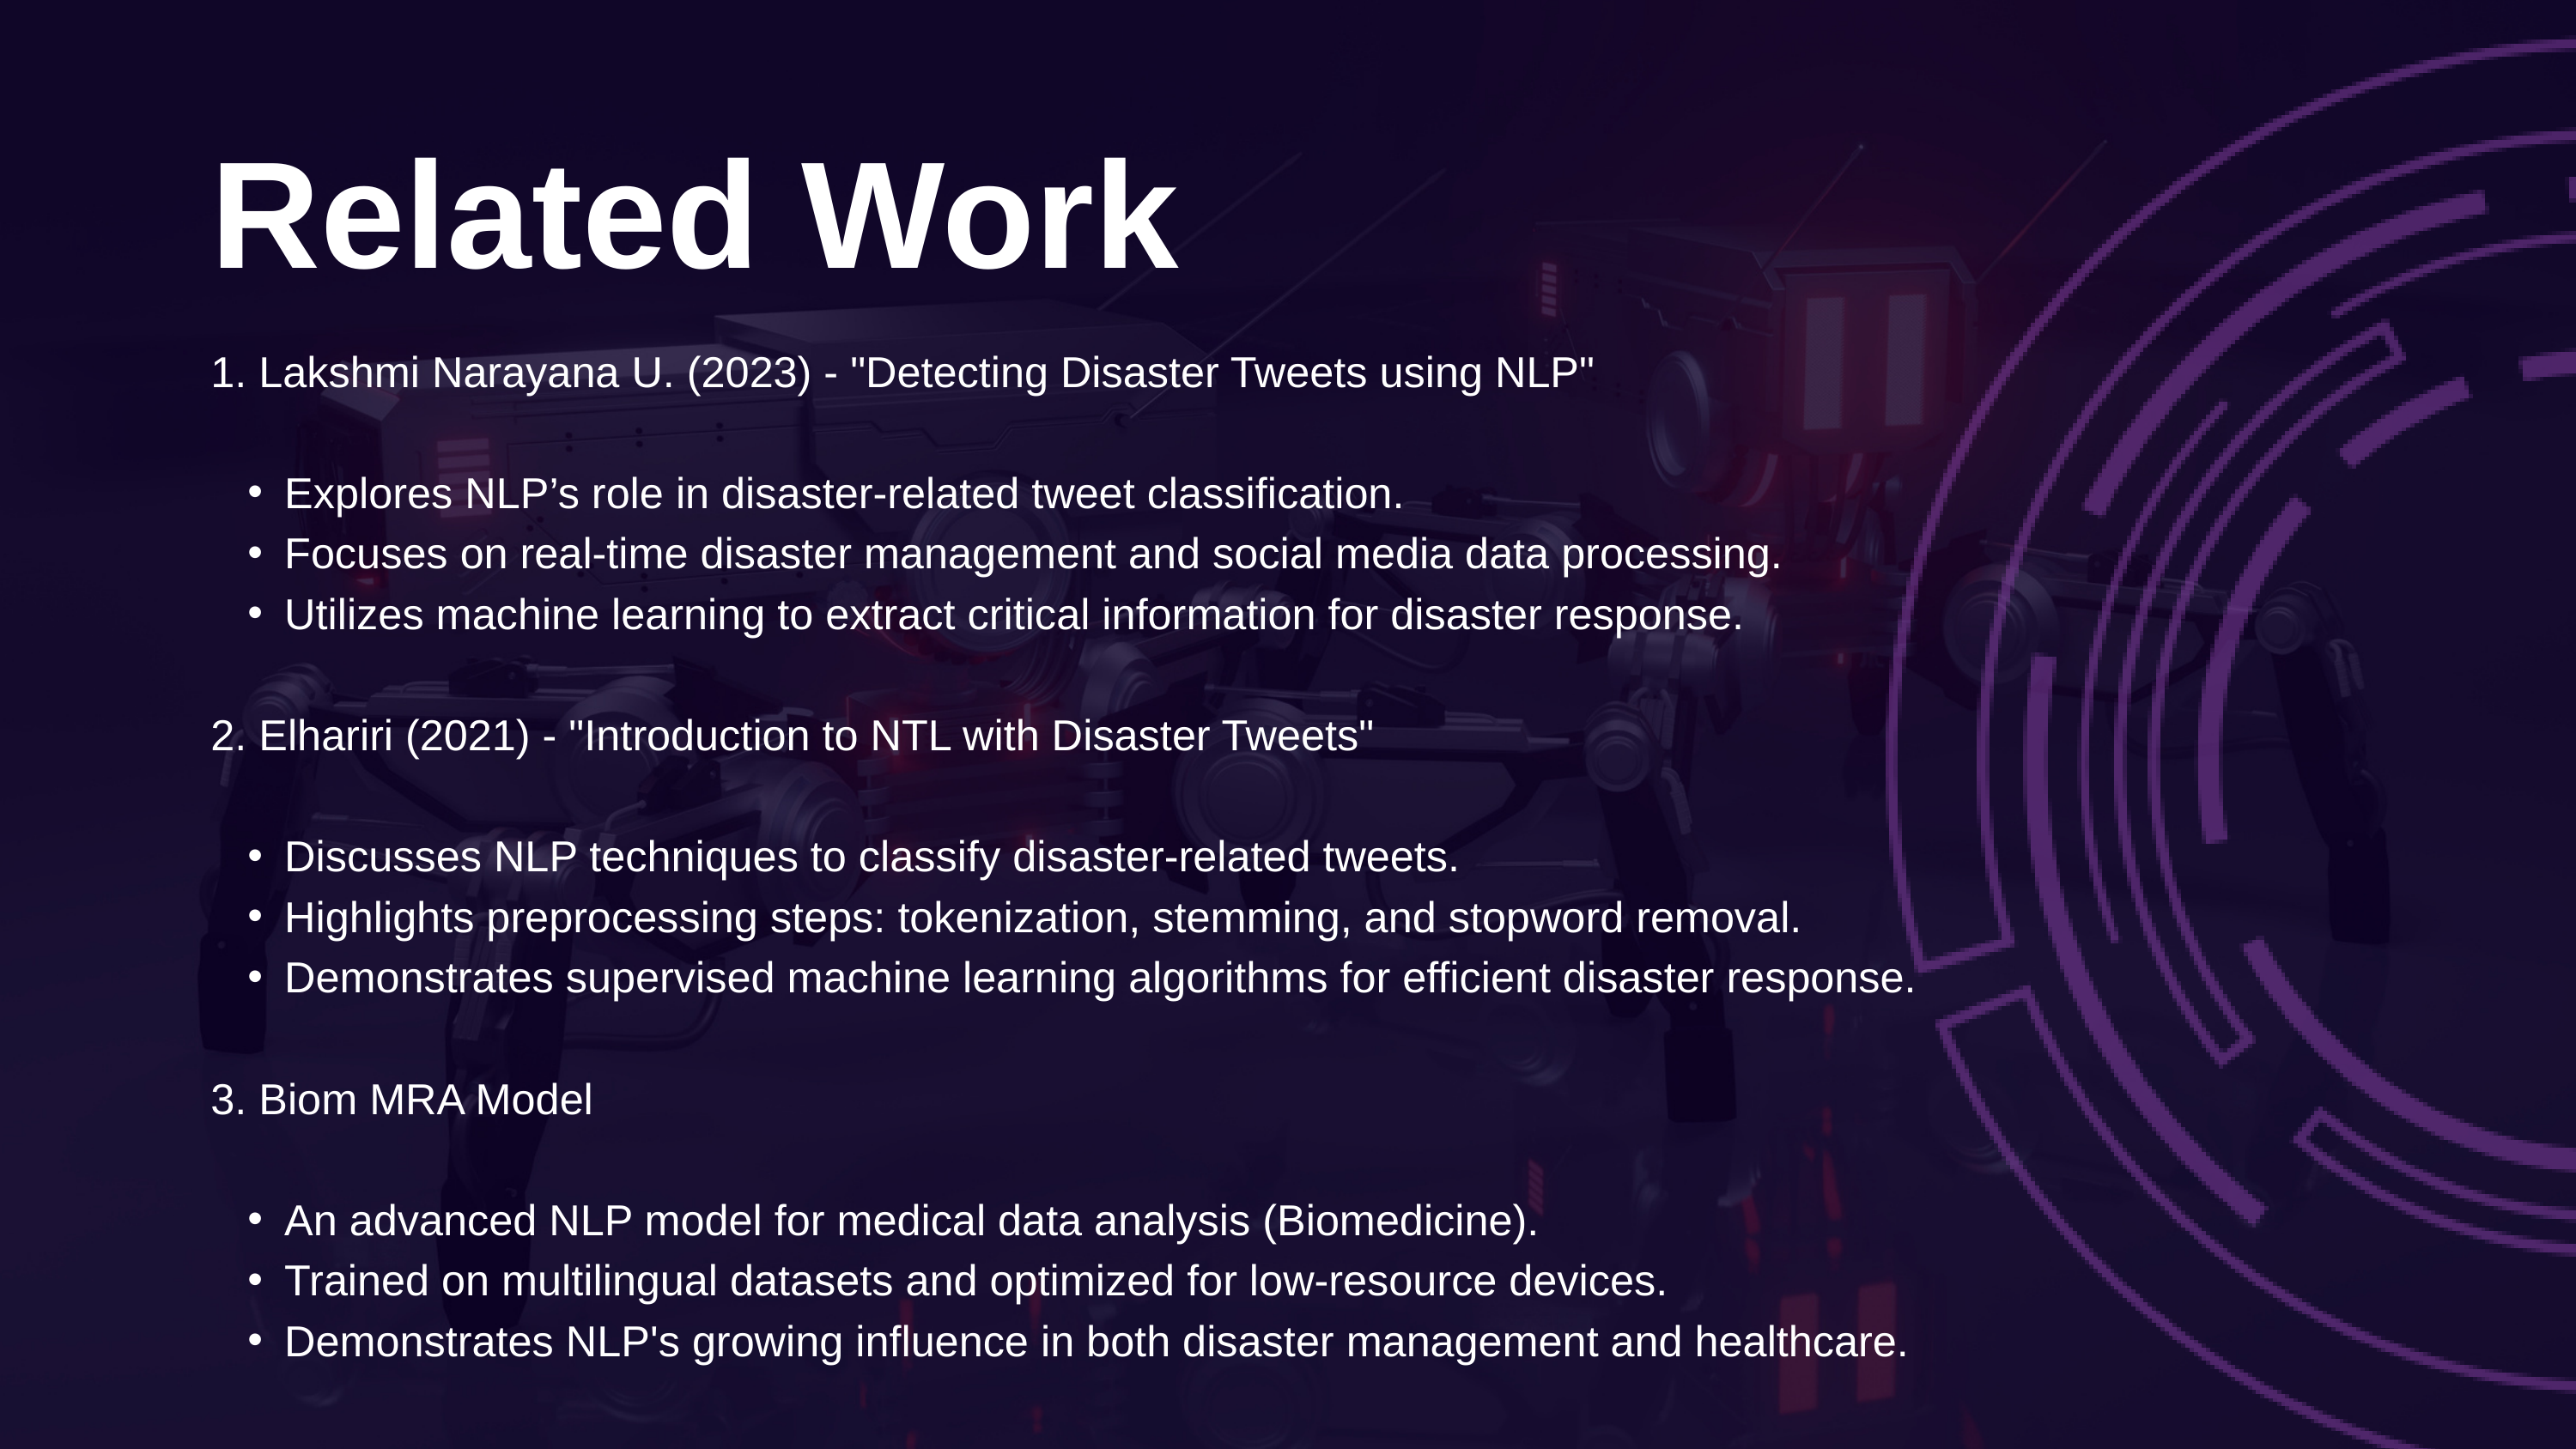

Related Work
1. Lakshmi Narayana U. (2023) - "Detecting Disaster Tweets using NLP"

Explores NLP’s role in disaster-related tweet classification.
Focuses on real-time disaster management and social media data processing.
Utilizes machine learning to extract critical information for disaster response.

2. Elhariri (2021) - "Introduction to NTL with Disaster Tweets"

Discusses NLP techniques to classify disaster-related tweets.
Highlights preprocessing steps: tokenization, stemming, and stopword removal.
Demonstrates supervised machine learning algorithms for efficient disaster response.

3. Biom MRA Model

An advanced NLP model for medical data analysis (Biomedicine).
Trained on multilingual datasets and optimized for low-resource devices.
Demonstrates NLP's growing influence in both disaster management and healthcare.